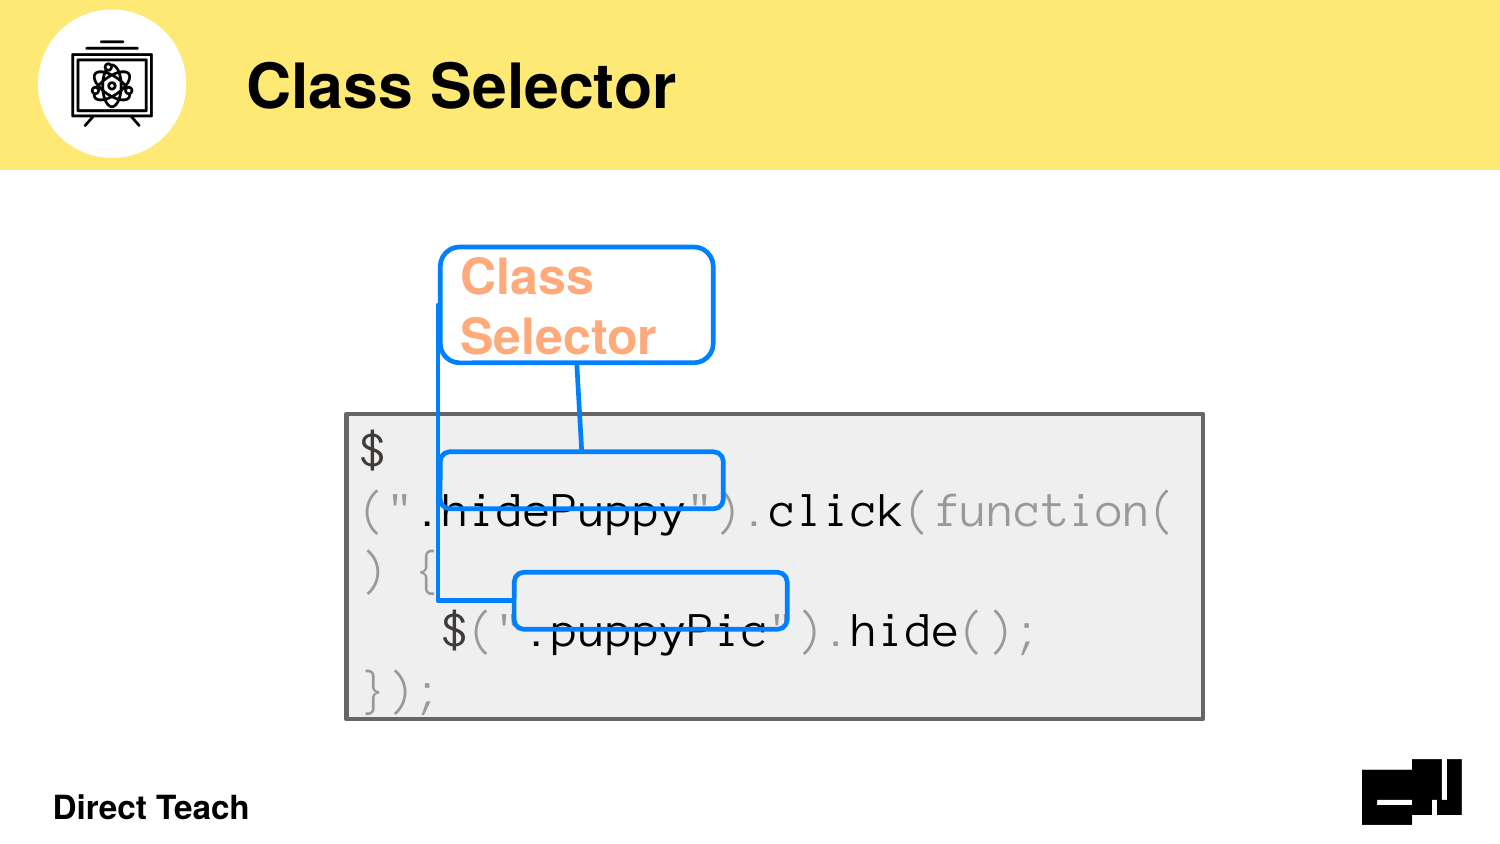

# Class Selector
Class Selector
$(".hidePuppy").click(function() {
   $(".puppyPic").hide();
});